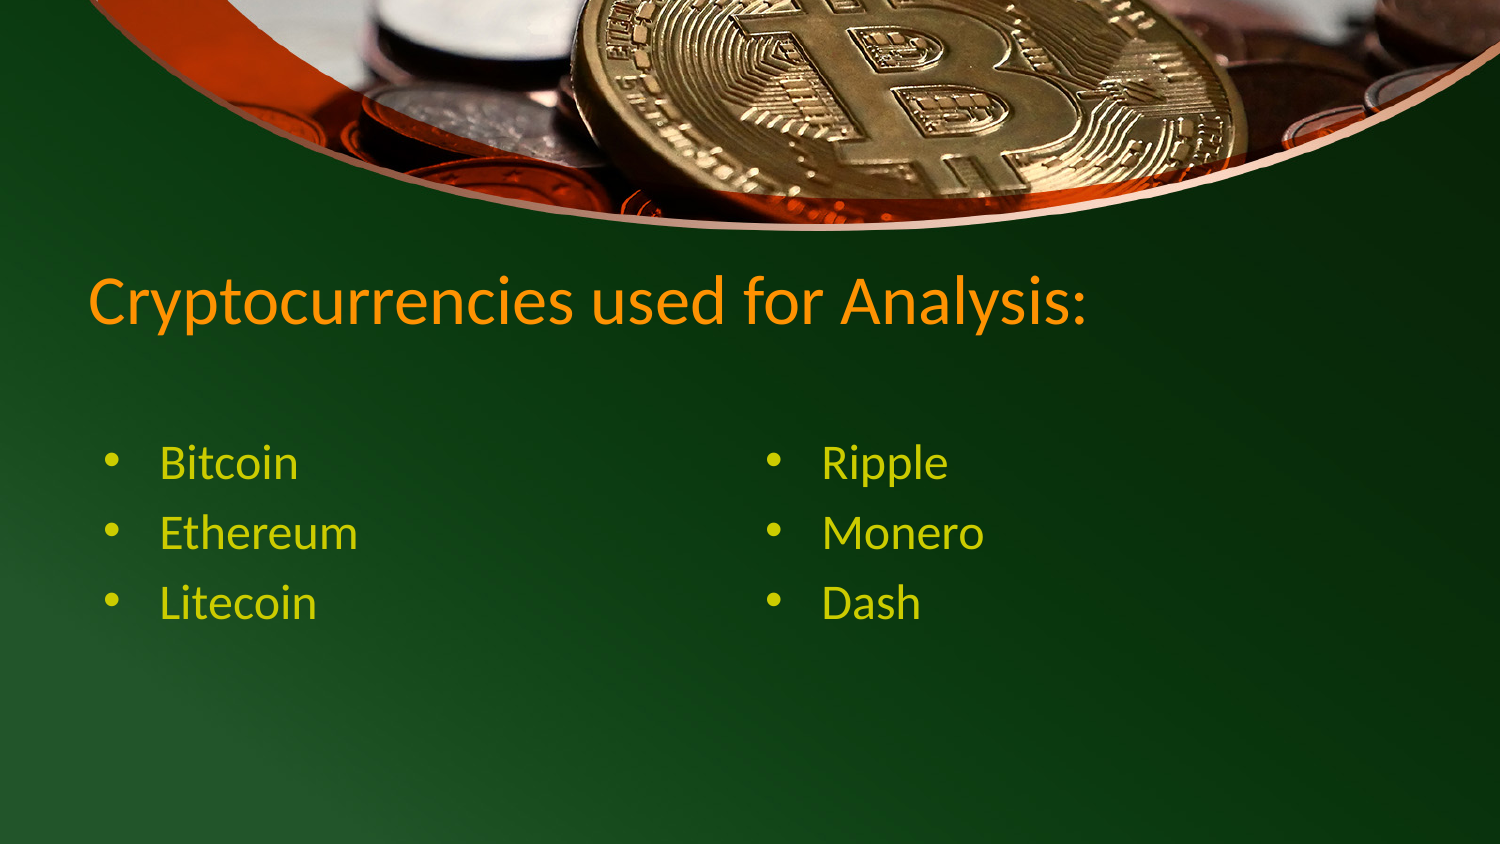

# Cryptocurrencies used for Analysis:
Bitcoin
Ethereum
Litecoin
Ripple
Monero
Dash